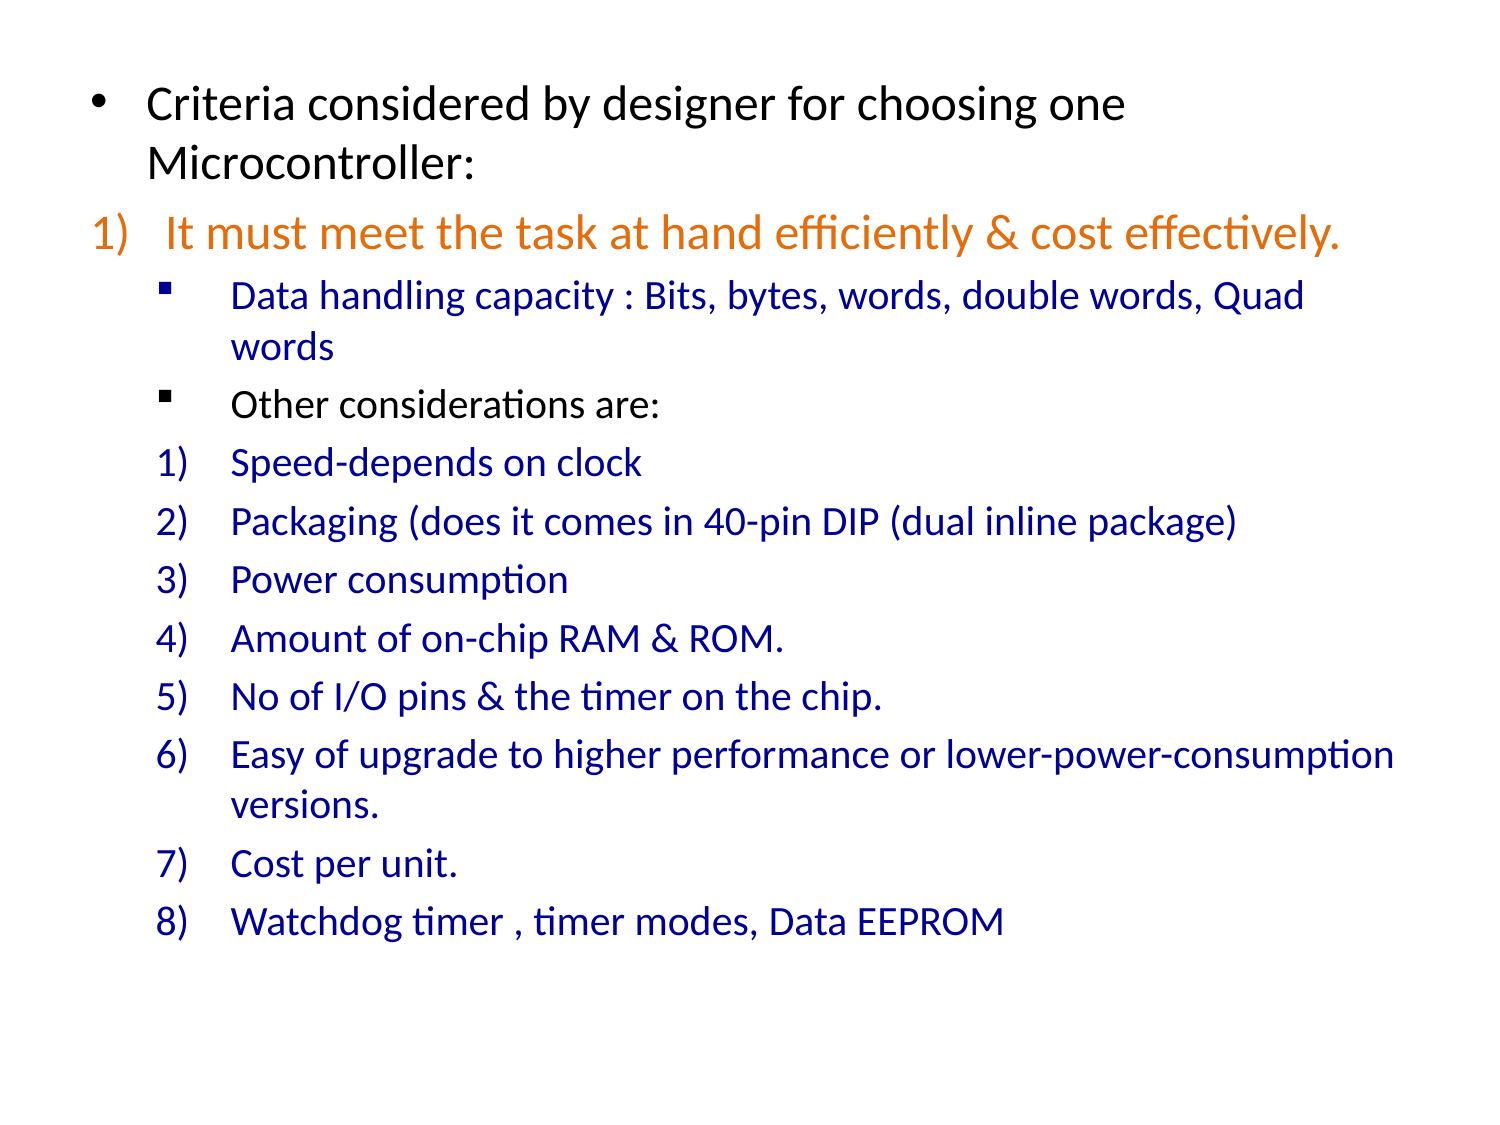

Criteria considered by designer for choosing one Microcontroller:
It must meet the task at hand efficiently & cost effectively.
Data handling capacity : Bits, bytes, words, double words, Quad words
Other considerations are:
Speed-depends on clock
Packaging (does it comes in 40-pin DIP (dual inline package)
Power consumption
Amount of on-chip RAM & ROM.
No of I/O pins & the timer on the chip.
Easy of upgrade to higher performance or lower-power-consumption versions.
Cost per unit.
Watchdog timer , timer modes, Data EEPROM